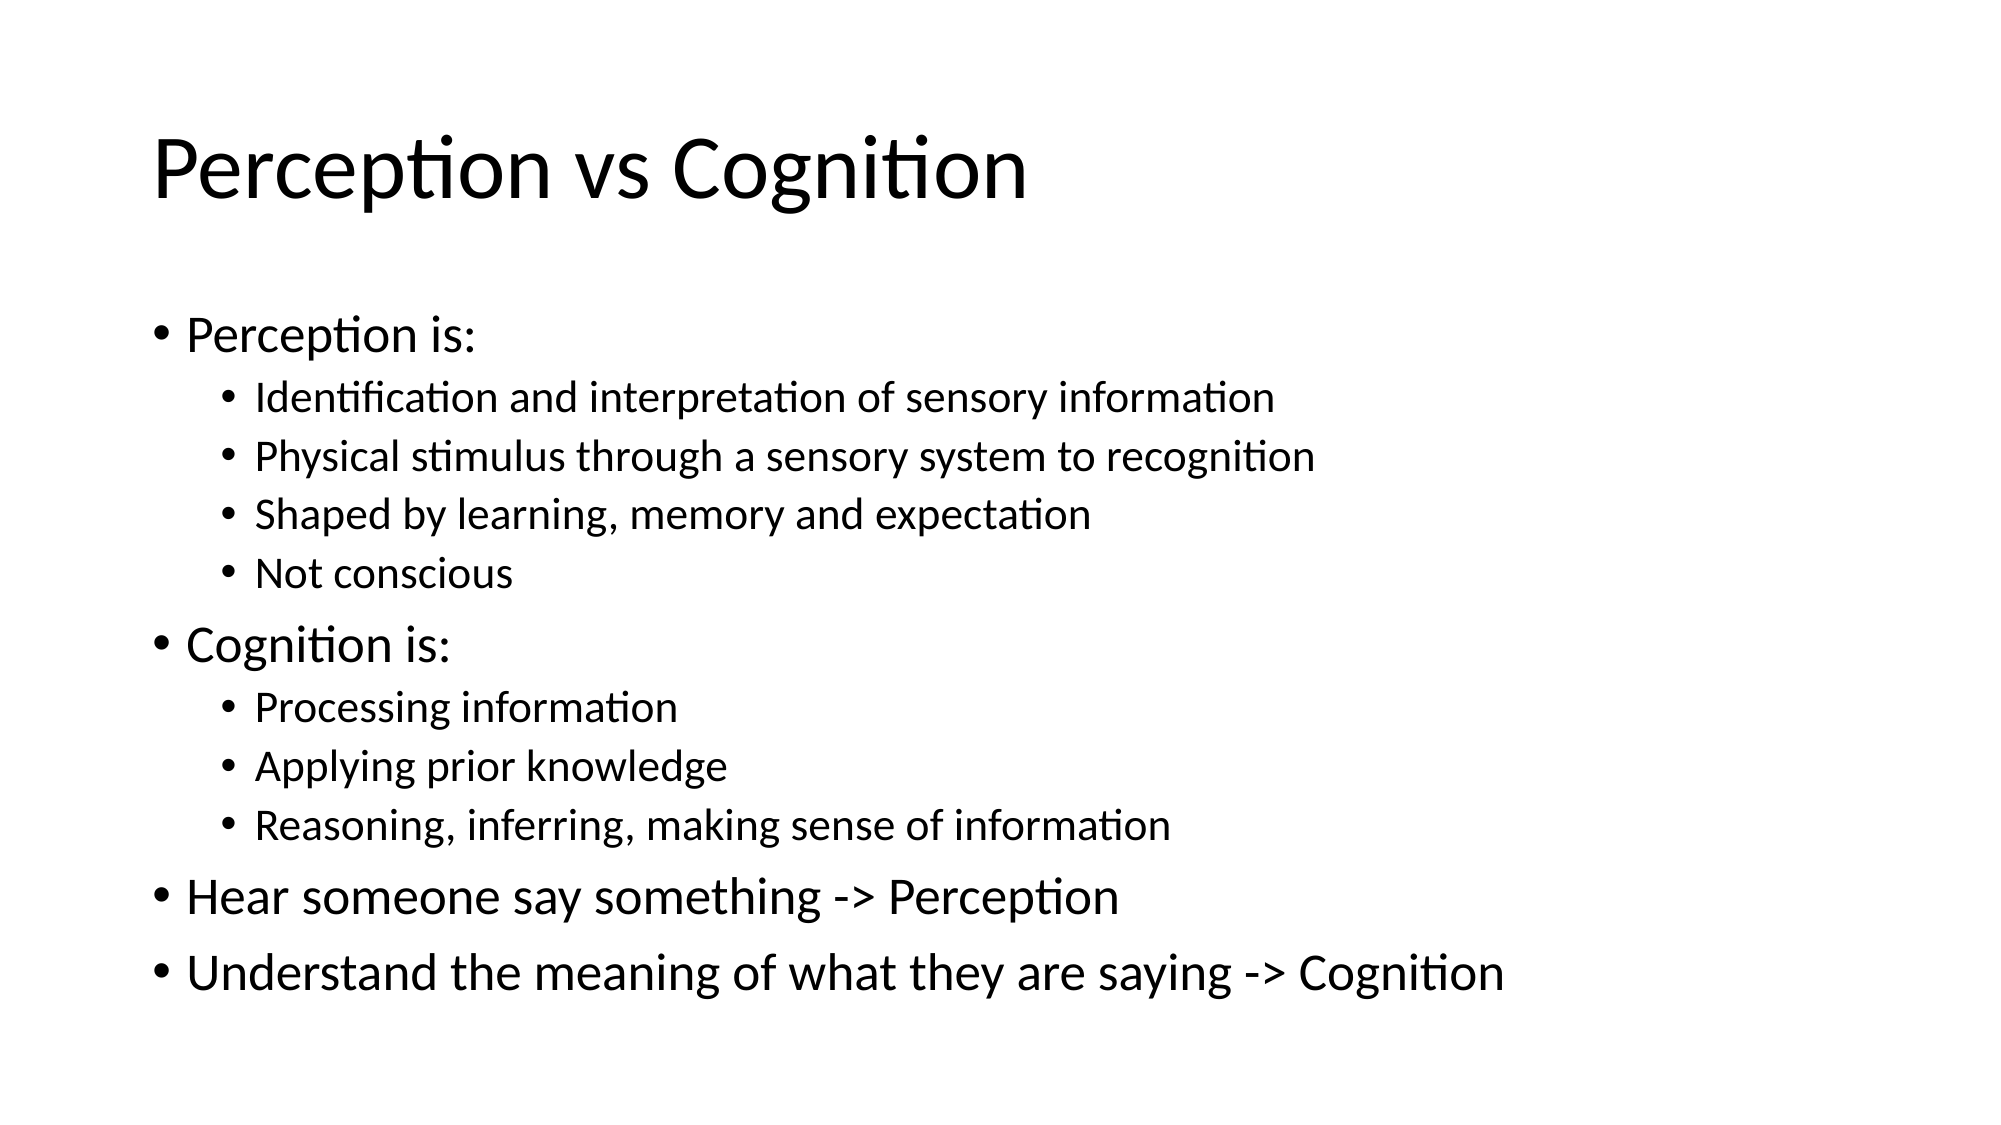

# Perception vs Cognition
Perception is:
Identification and interpretation of sensory information
Physical stimulus through a sensory system to recognition
Shaped by learning, memory and expectation
Not conscious
Cognition is:
Processing information
Applying prior knowledge
Reasoning, inferring, making sense of information
Hear someone say something -> Perception
Understand the meaning of what they are saying -> Cognition